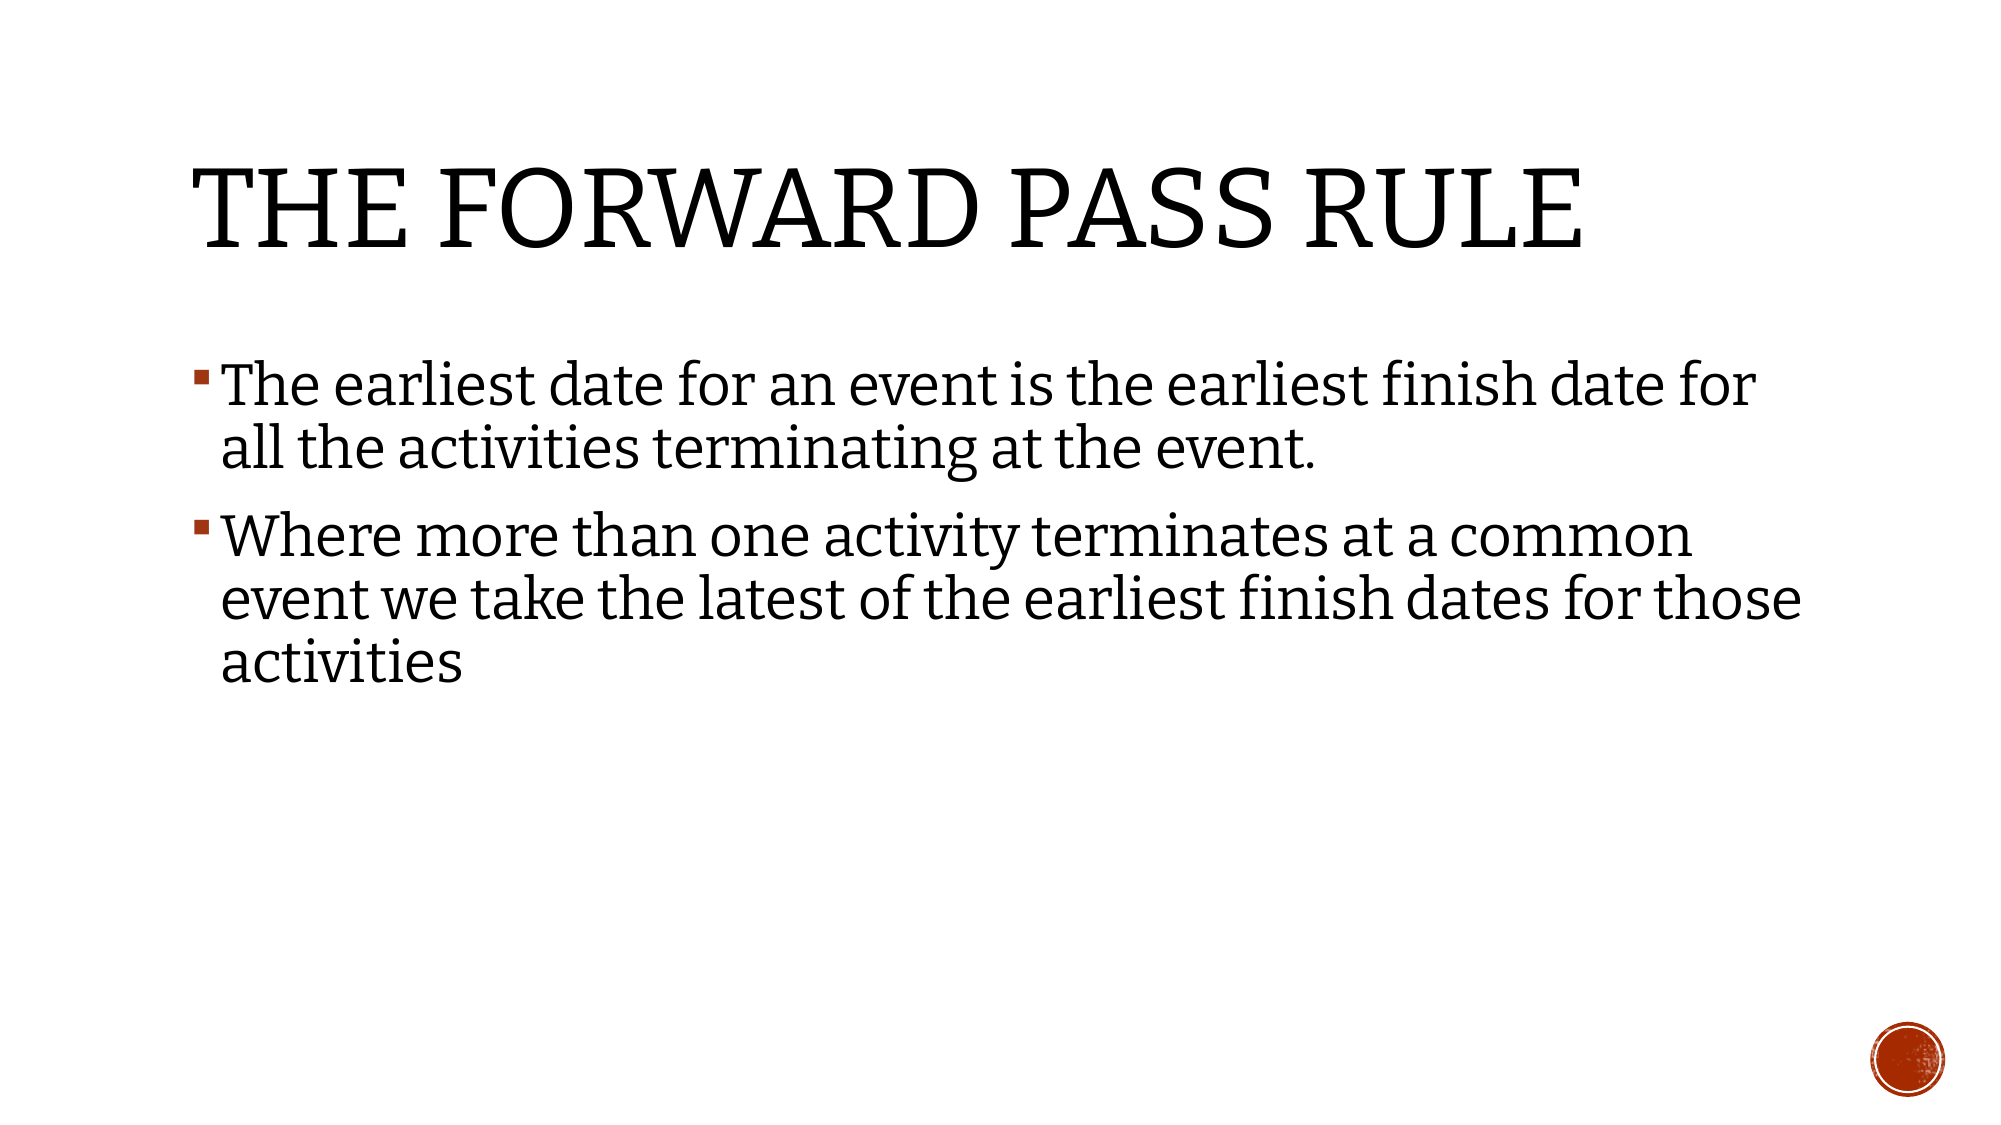

# The Forward Pass Rule
The earliest date for an event is the earliest finish date for all the activities terminating at the event.
Where more than one activity terminates at a common event we take the latest of the earliest finish dates for those activities